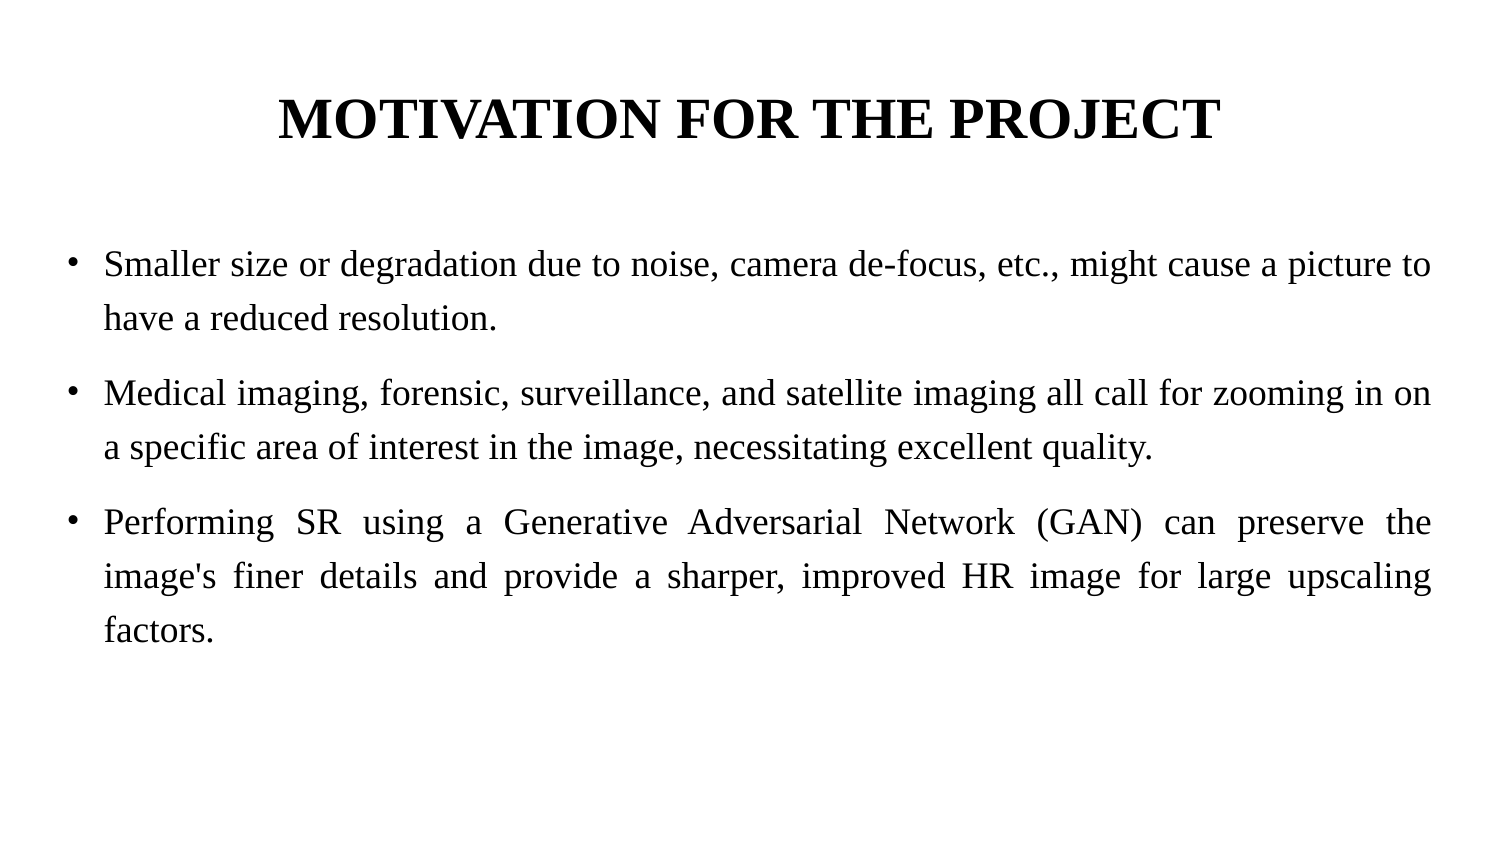

# MOTIVATION FOR THE PROJECT
Smaller size or degradation due to noise, camera de-focus, etc., might cause a picture to have a reduced resolution.
Medical imaging, forensic, surveillance, and satellite imaging all call for zooming in on a specific area of interest in the image, necessitating excellent quality.
Performing SR using a Generative Adversarial Network (GAN) can preserve the image's finer details and provide a sharper, improved HR image for large upscaling factors.